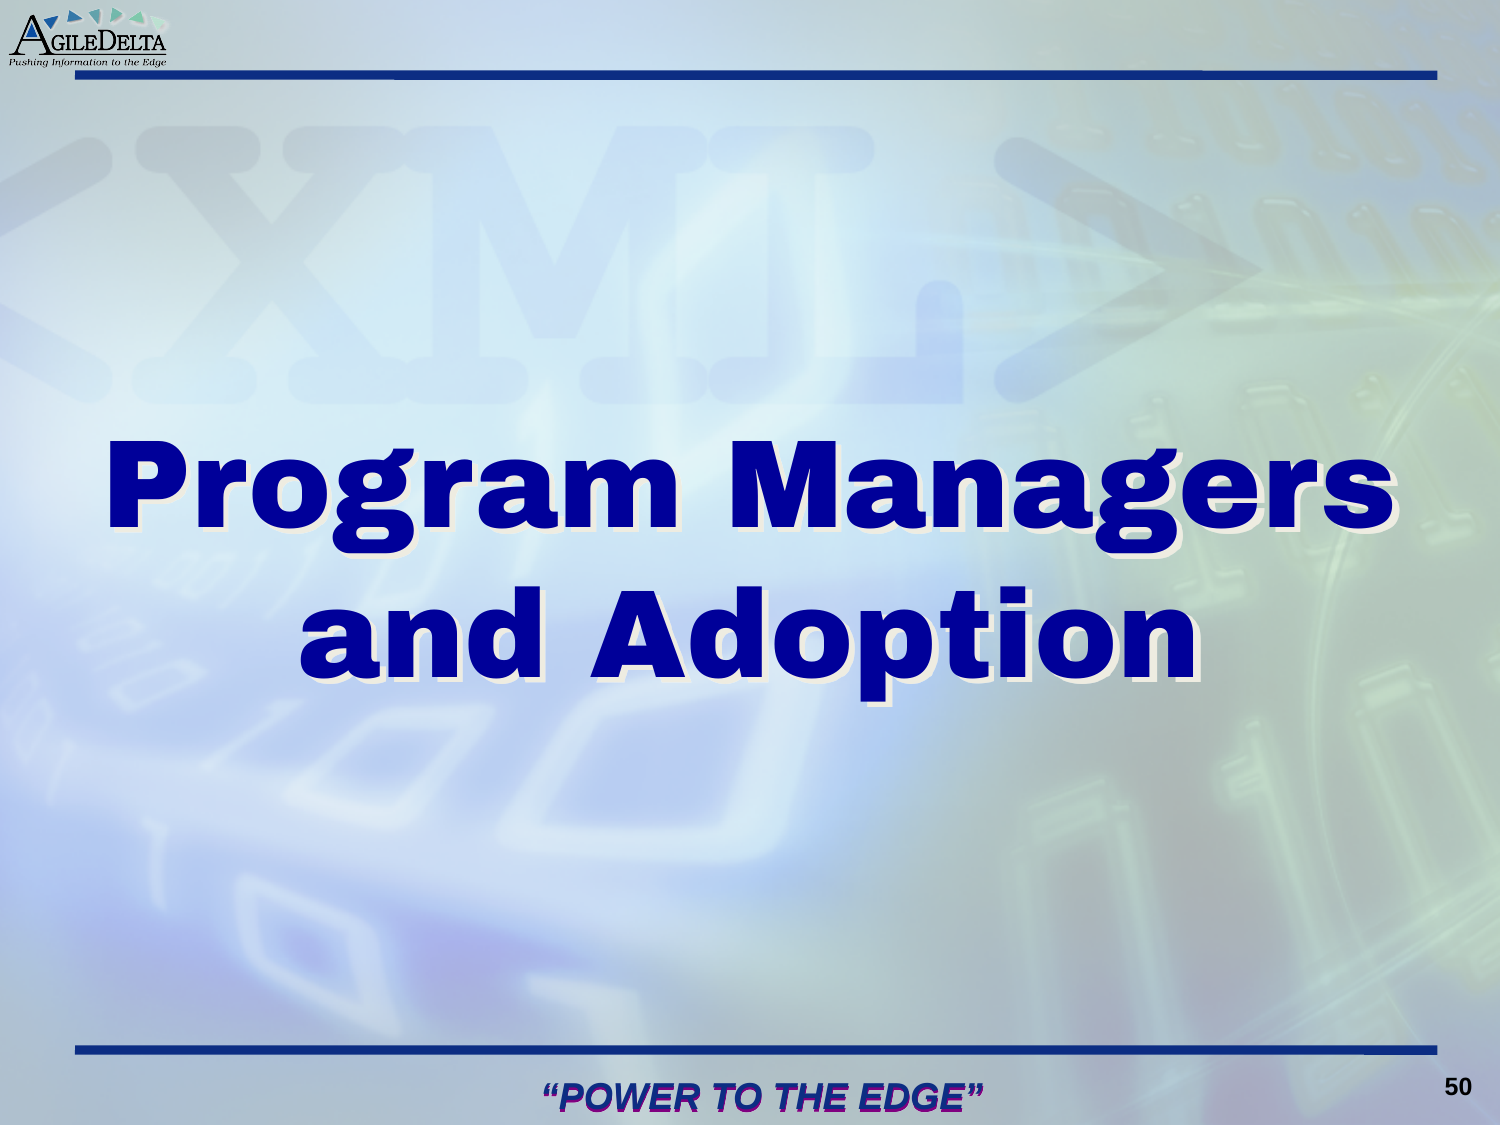

Program Managers and Adoption

50
“POWER TO THE EDGE”